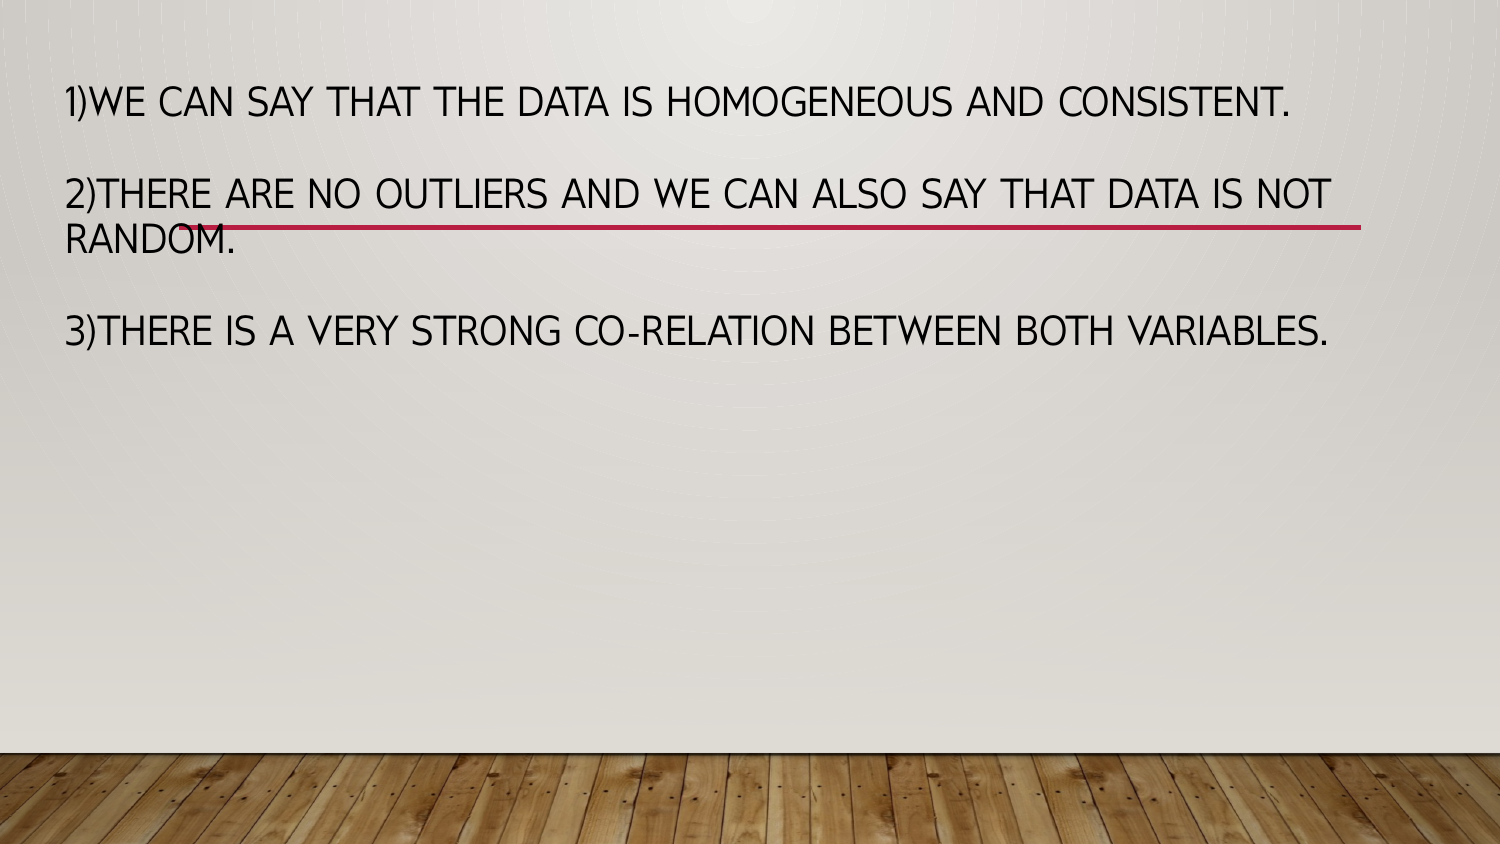

# 1)We can say that the data is homogeneous and consistent. 2)There are no outliers and we can also say that data is not random. 3)There is a very strong co-relation between both variables.